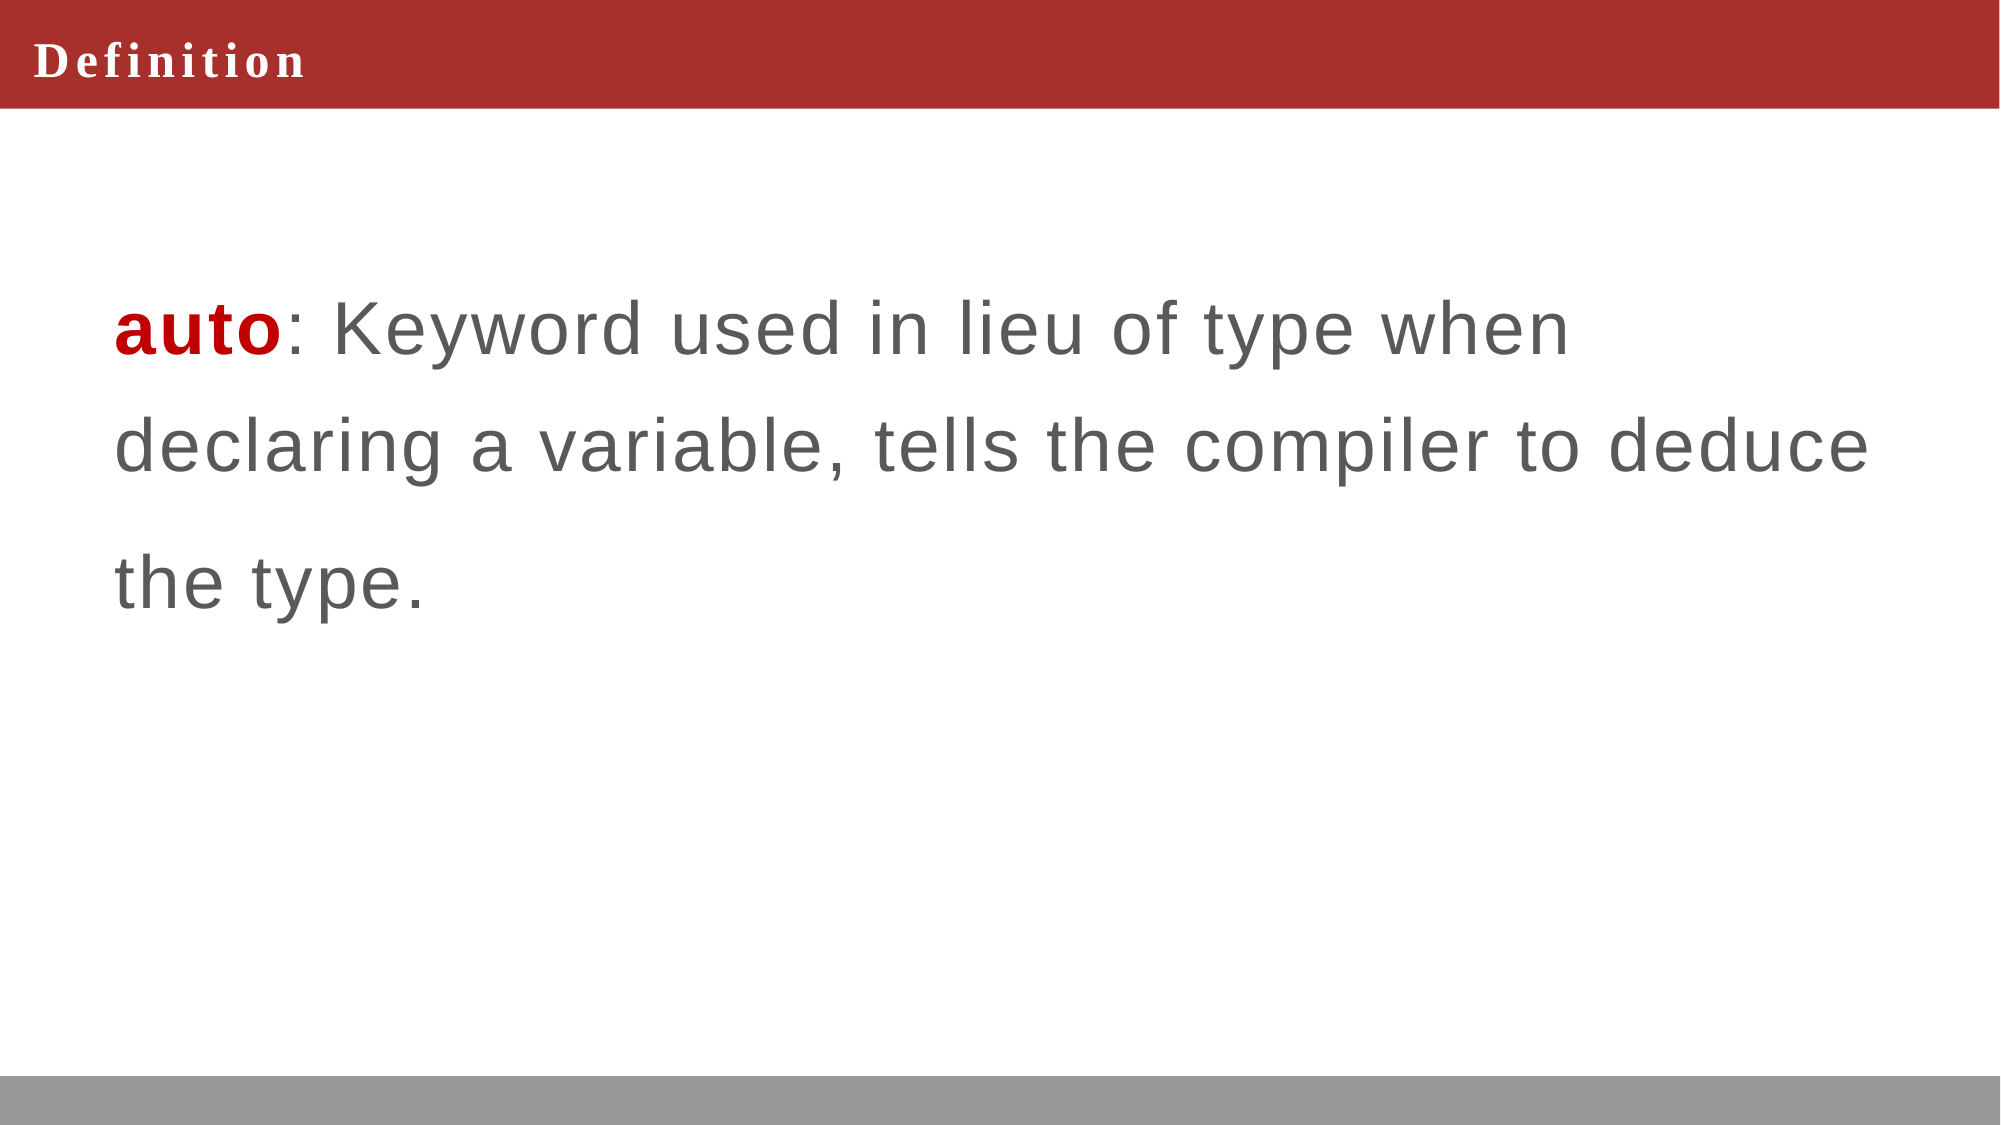

# Definition
auto: Keyword used in lieu of type when declaring a variable, tells the compiler to deduce
the type.
15